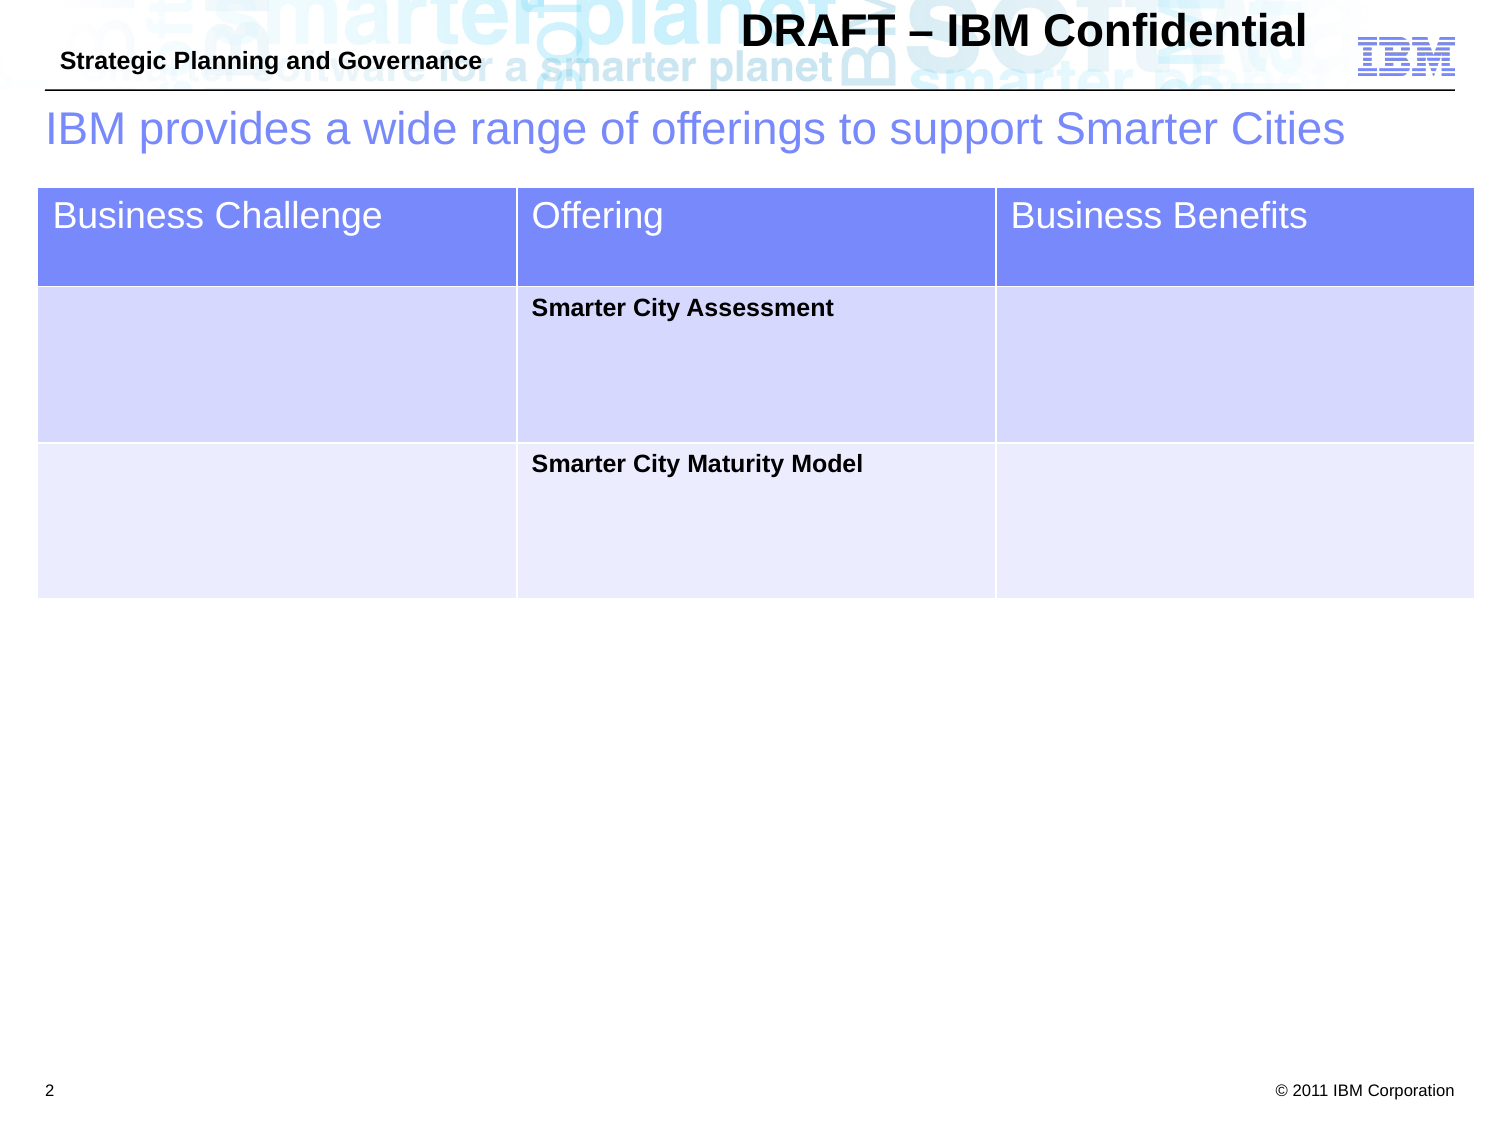

# IBM provides a wide range of offerings to support Smarter Cities
| Business Challenge | Offering | Business Benefits |
| --- | --- | --- |
|  | Smarter City Assessment |  |
|  | Smarter City Maturity Model |  |
2